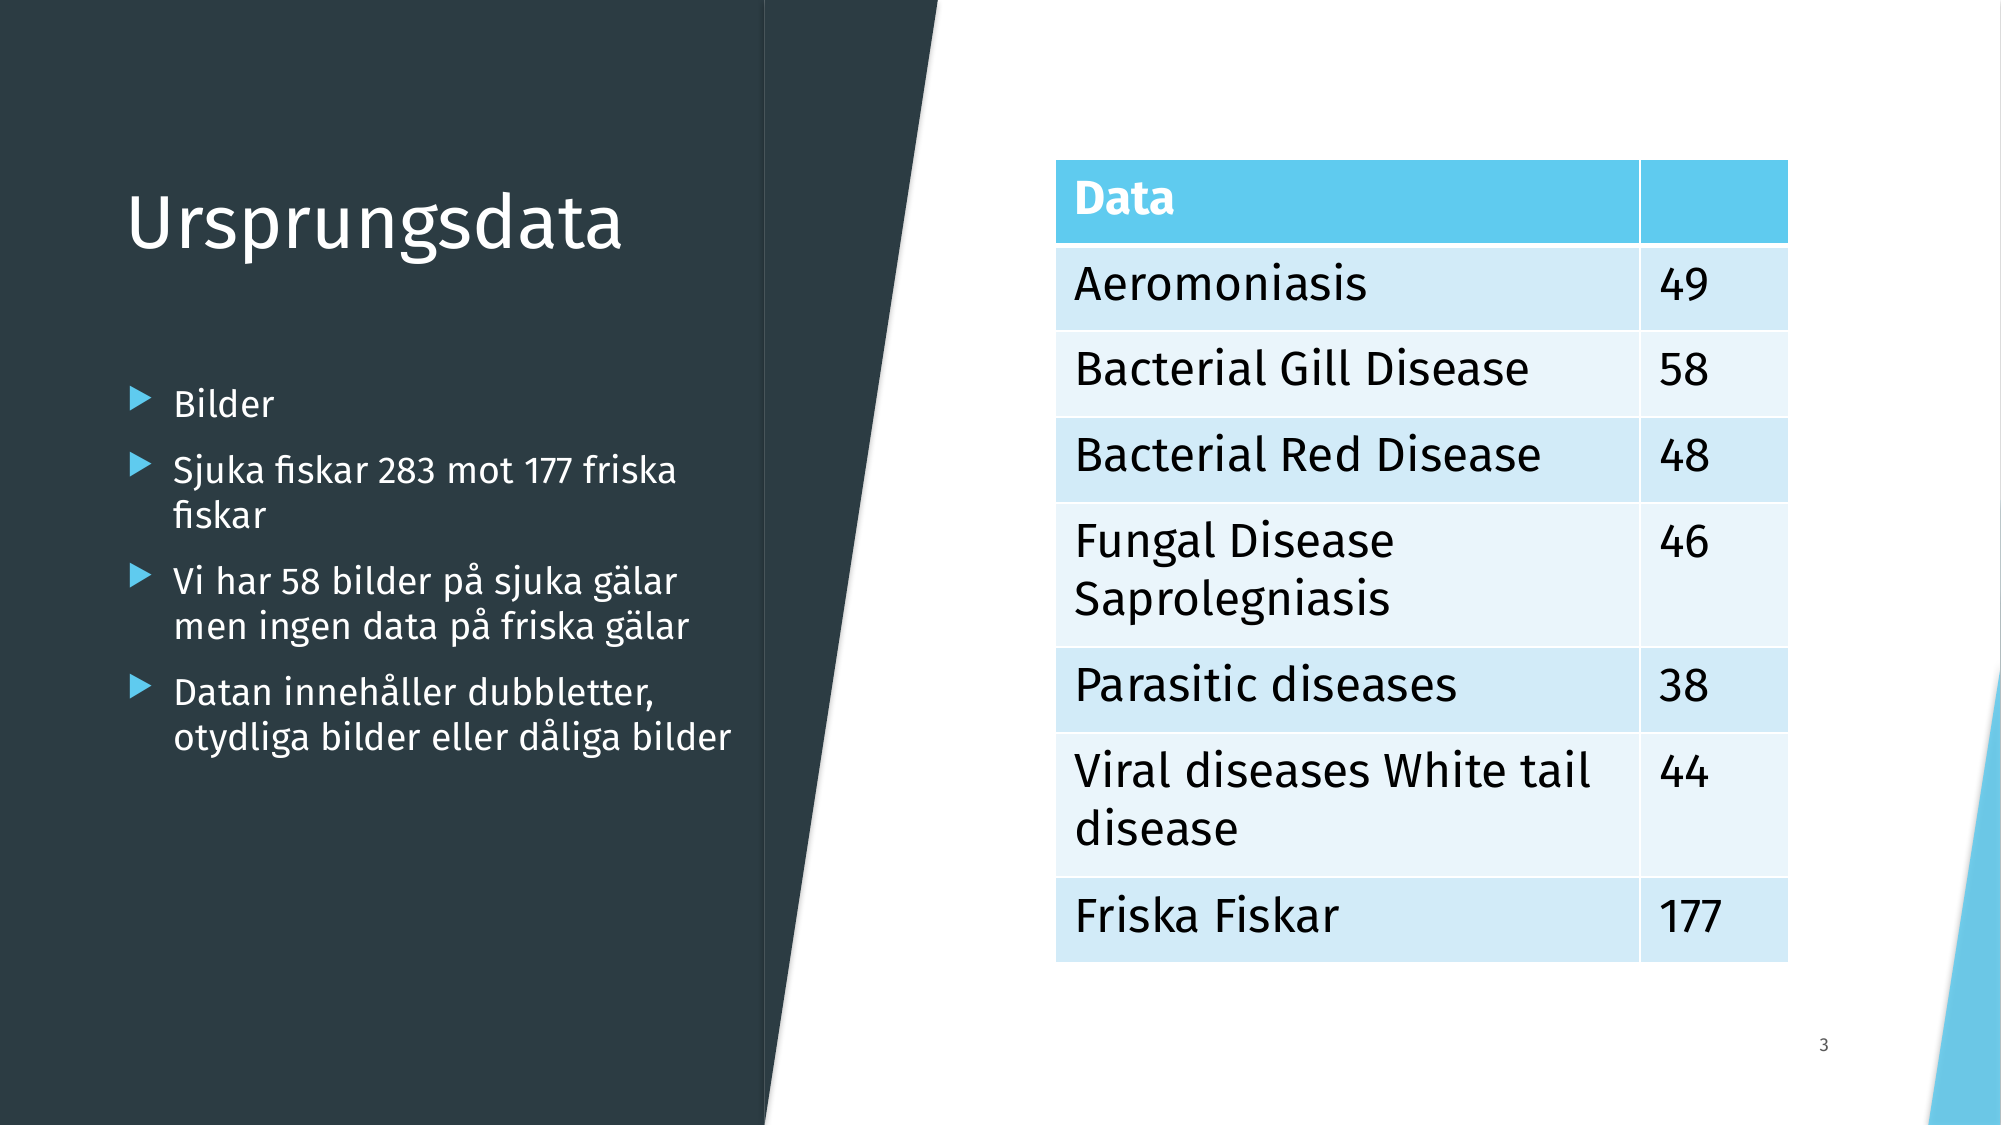

# Ursprungsdata
| Data |  |
| --- | --- |
| Aeromoniasis | 49 |
| Bacterial Gill Disease | 58 |
| Bacterial Red Disease | 48 |
| Fungal Disease Saprolegniasis | 46 |
| Parasitic diseases | 38 |
| Viral diseases White tail disease | 44 |
| Friska Fiskar | 177 |

Bilder
Sjuka fiskar 283 mot 177 friska fiskar
Vi har 58 bilder på sjuka gälar men ingen data på friska gälar
Datan innehåller dubbletter, otydliga bilder eller dåliga bilder

3